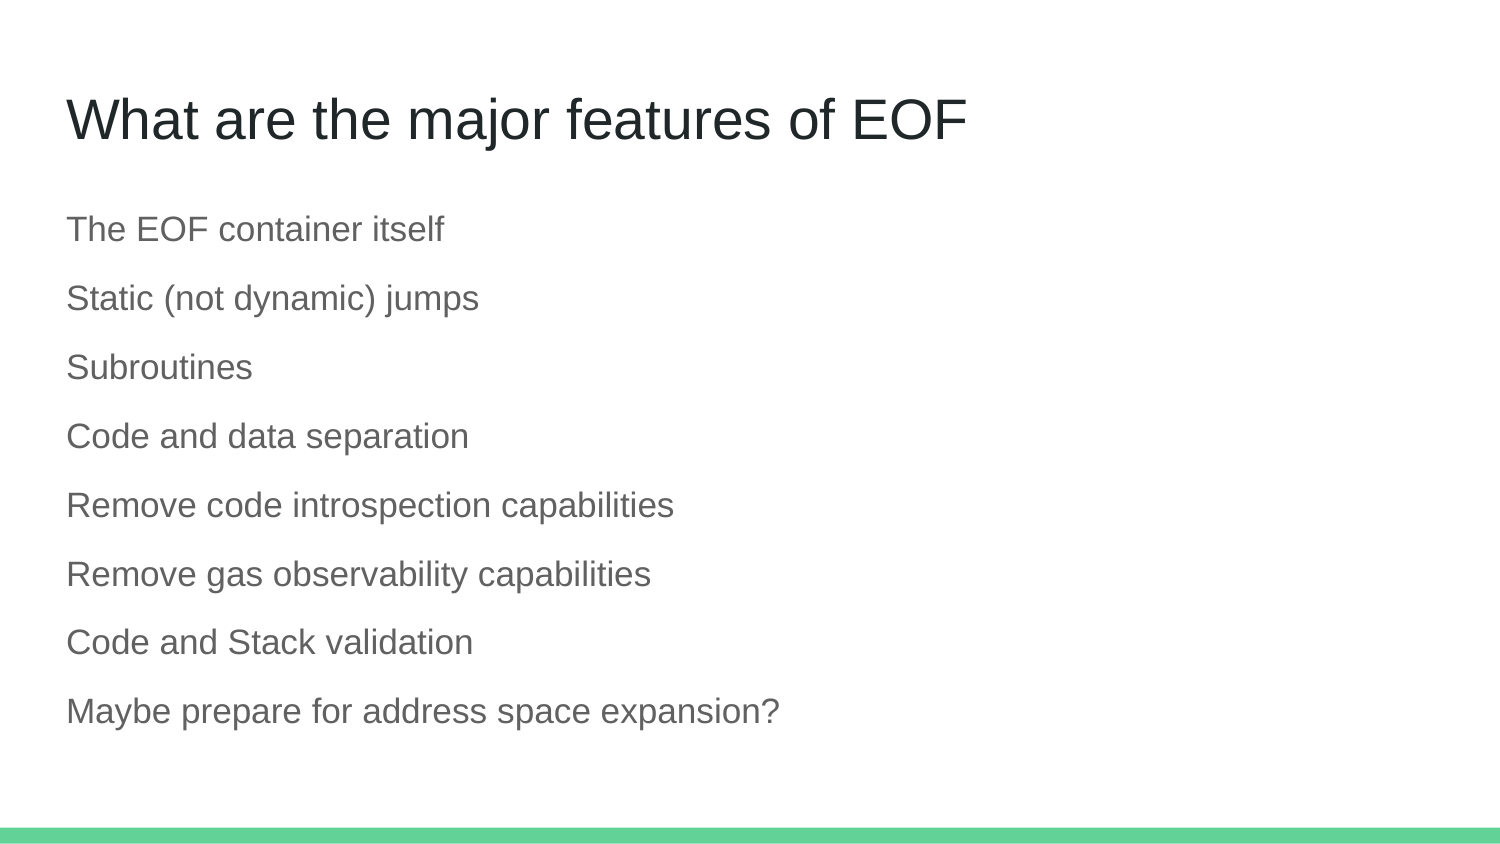

# What are the major features of EOF
The EOF container itself
Static (not dynamic) jumps
Subroutines
Code and data separation
Remove code introspection capabilities
Remove gas observability capabilities
Code and Stack validation
Maybe prepare for address space expansion?